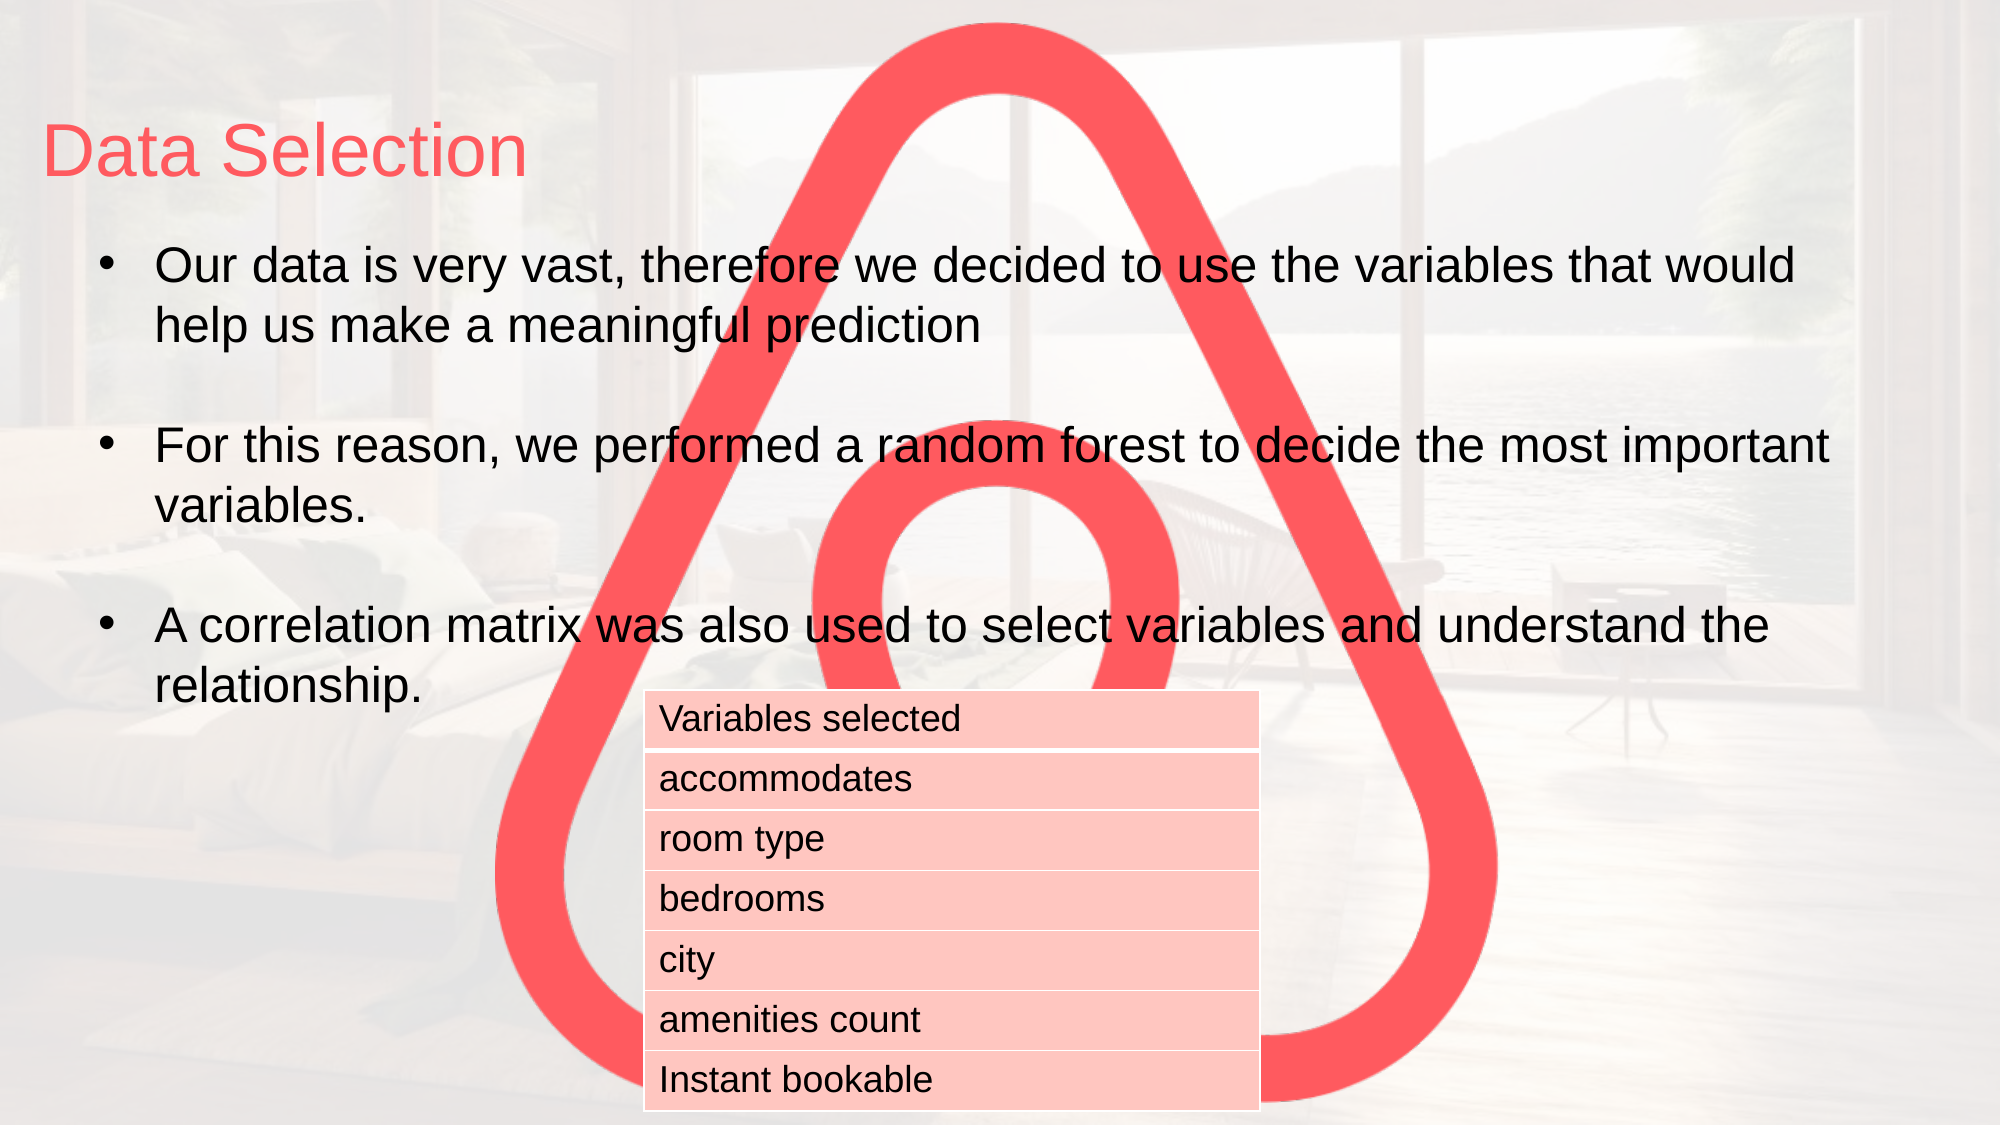

Data Selection
Our data is very vast, therefore we decided to use the variables that would help us make a meaningful prediction

For this reason, we performed a random forest to decide the most important variables.

A correlation matrix was also used to select variables and understand the relationship.

| Variables selected |
| --- |
| accommodates |
| room type |
| bedrooms |
| city |
| amenities count |
| Instant bookable |